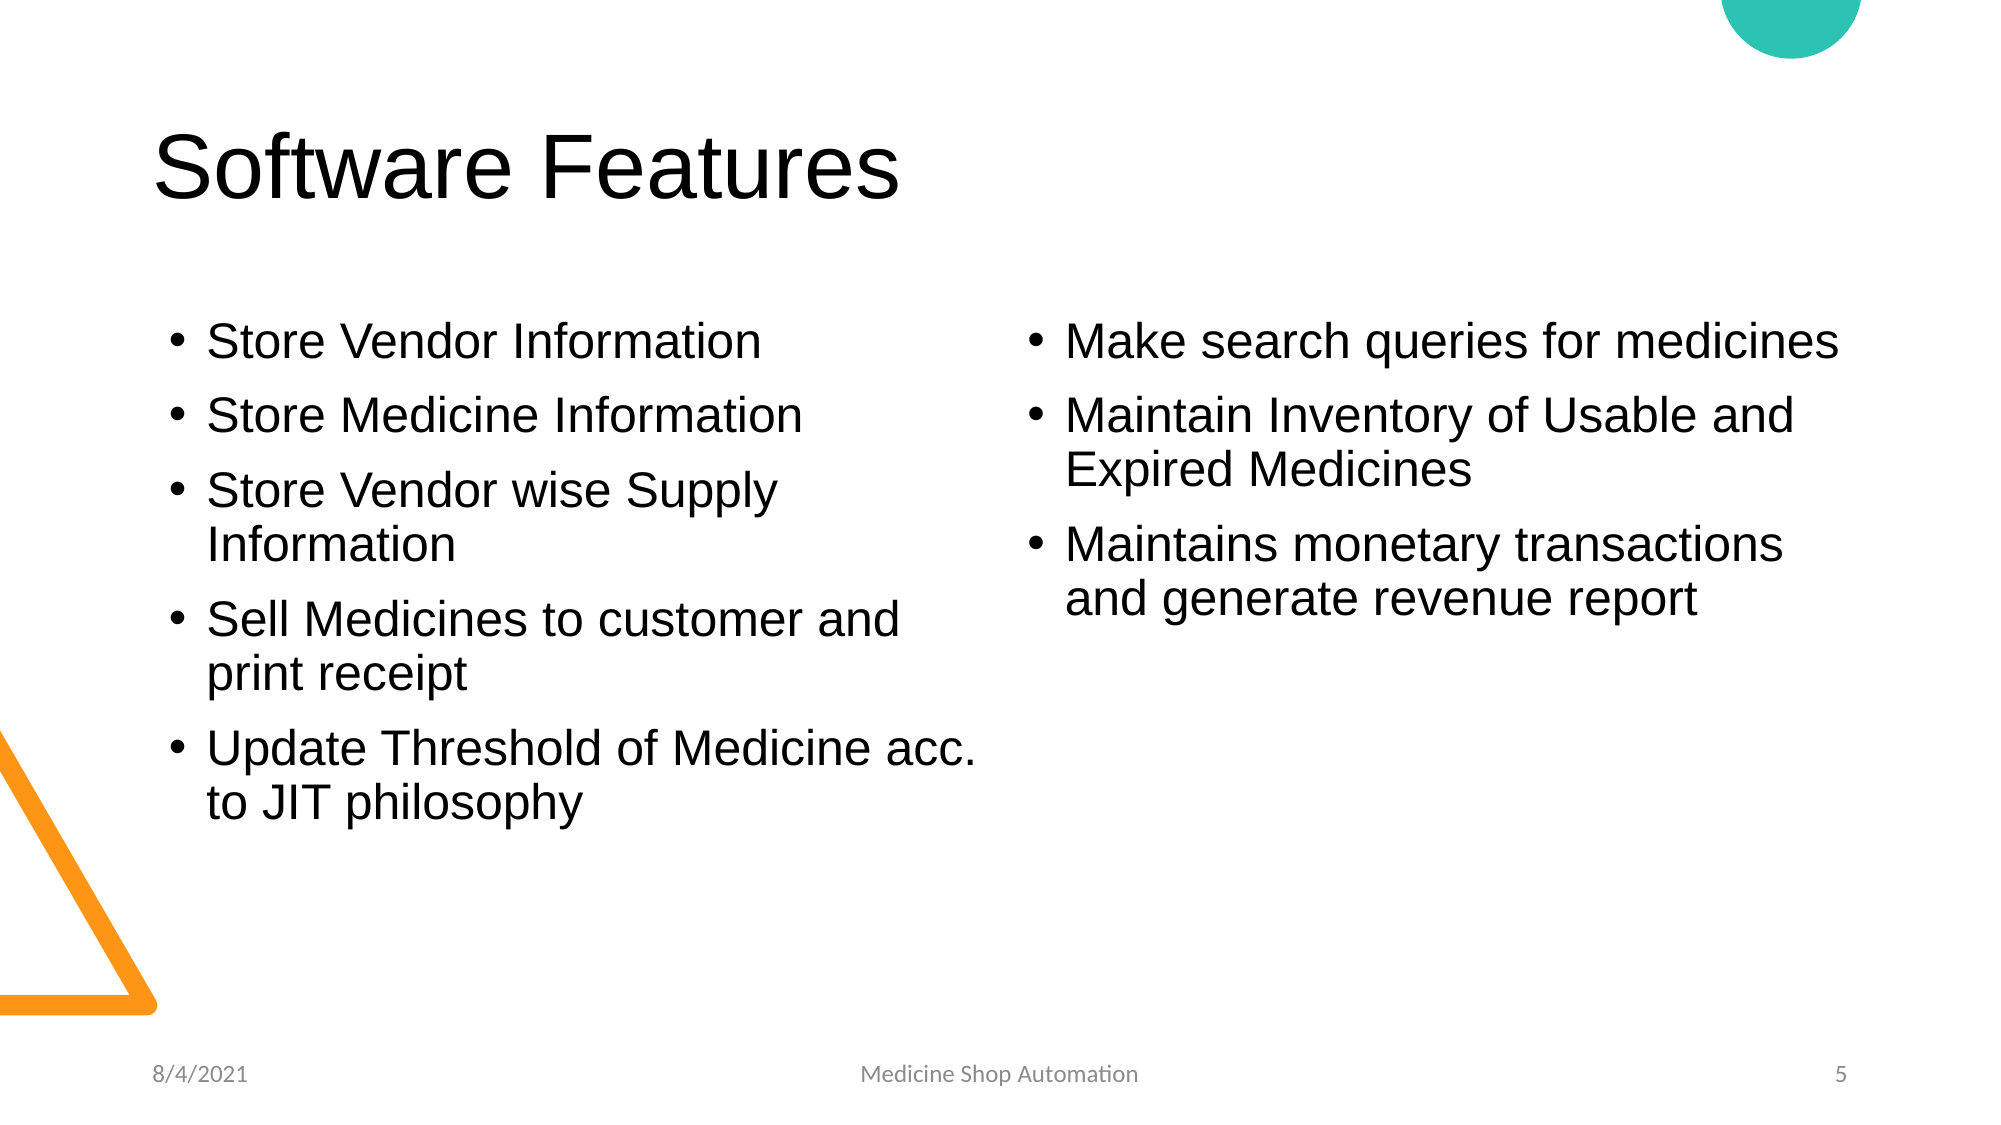

# Software Features
Store Vendor Information
Store Medicine Information
Store Vendor wise Supply Information
Sell Medicines to customer and print receipt
Update Threshold of Medicine acc. to JIT philosophy
Make search queries for medicines
Maintain Inventory of Usable and Expired Medicines
Maintains monetary transactions and generate revenue report
8/4/2021
Medicine Shop Automation
5